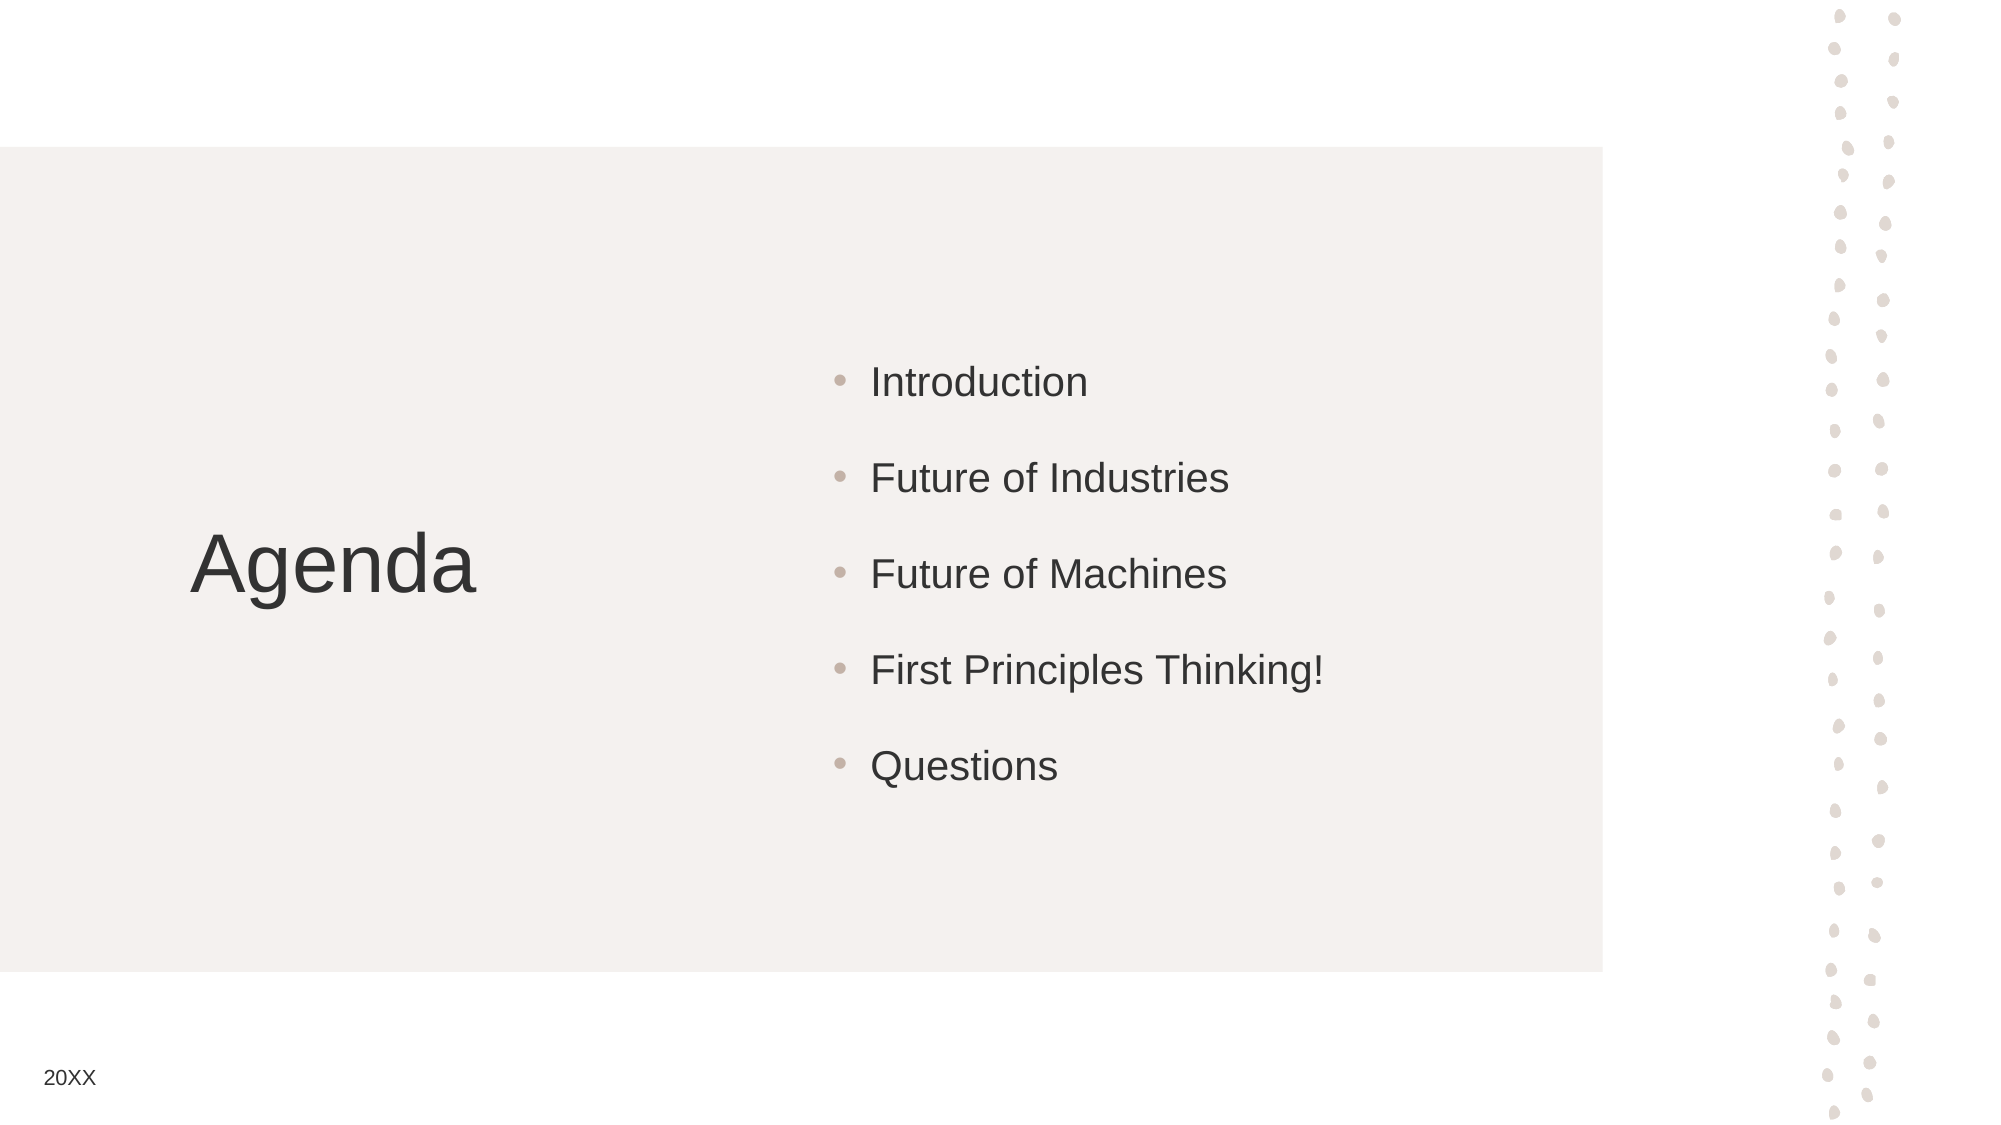

# Agenda
Introduction
Future of Industries
Future of Machines
First Principles Thinking!
Questions
20XX